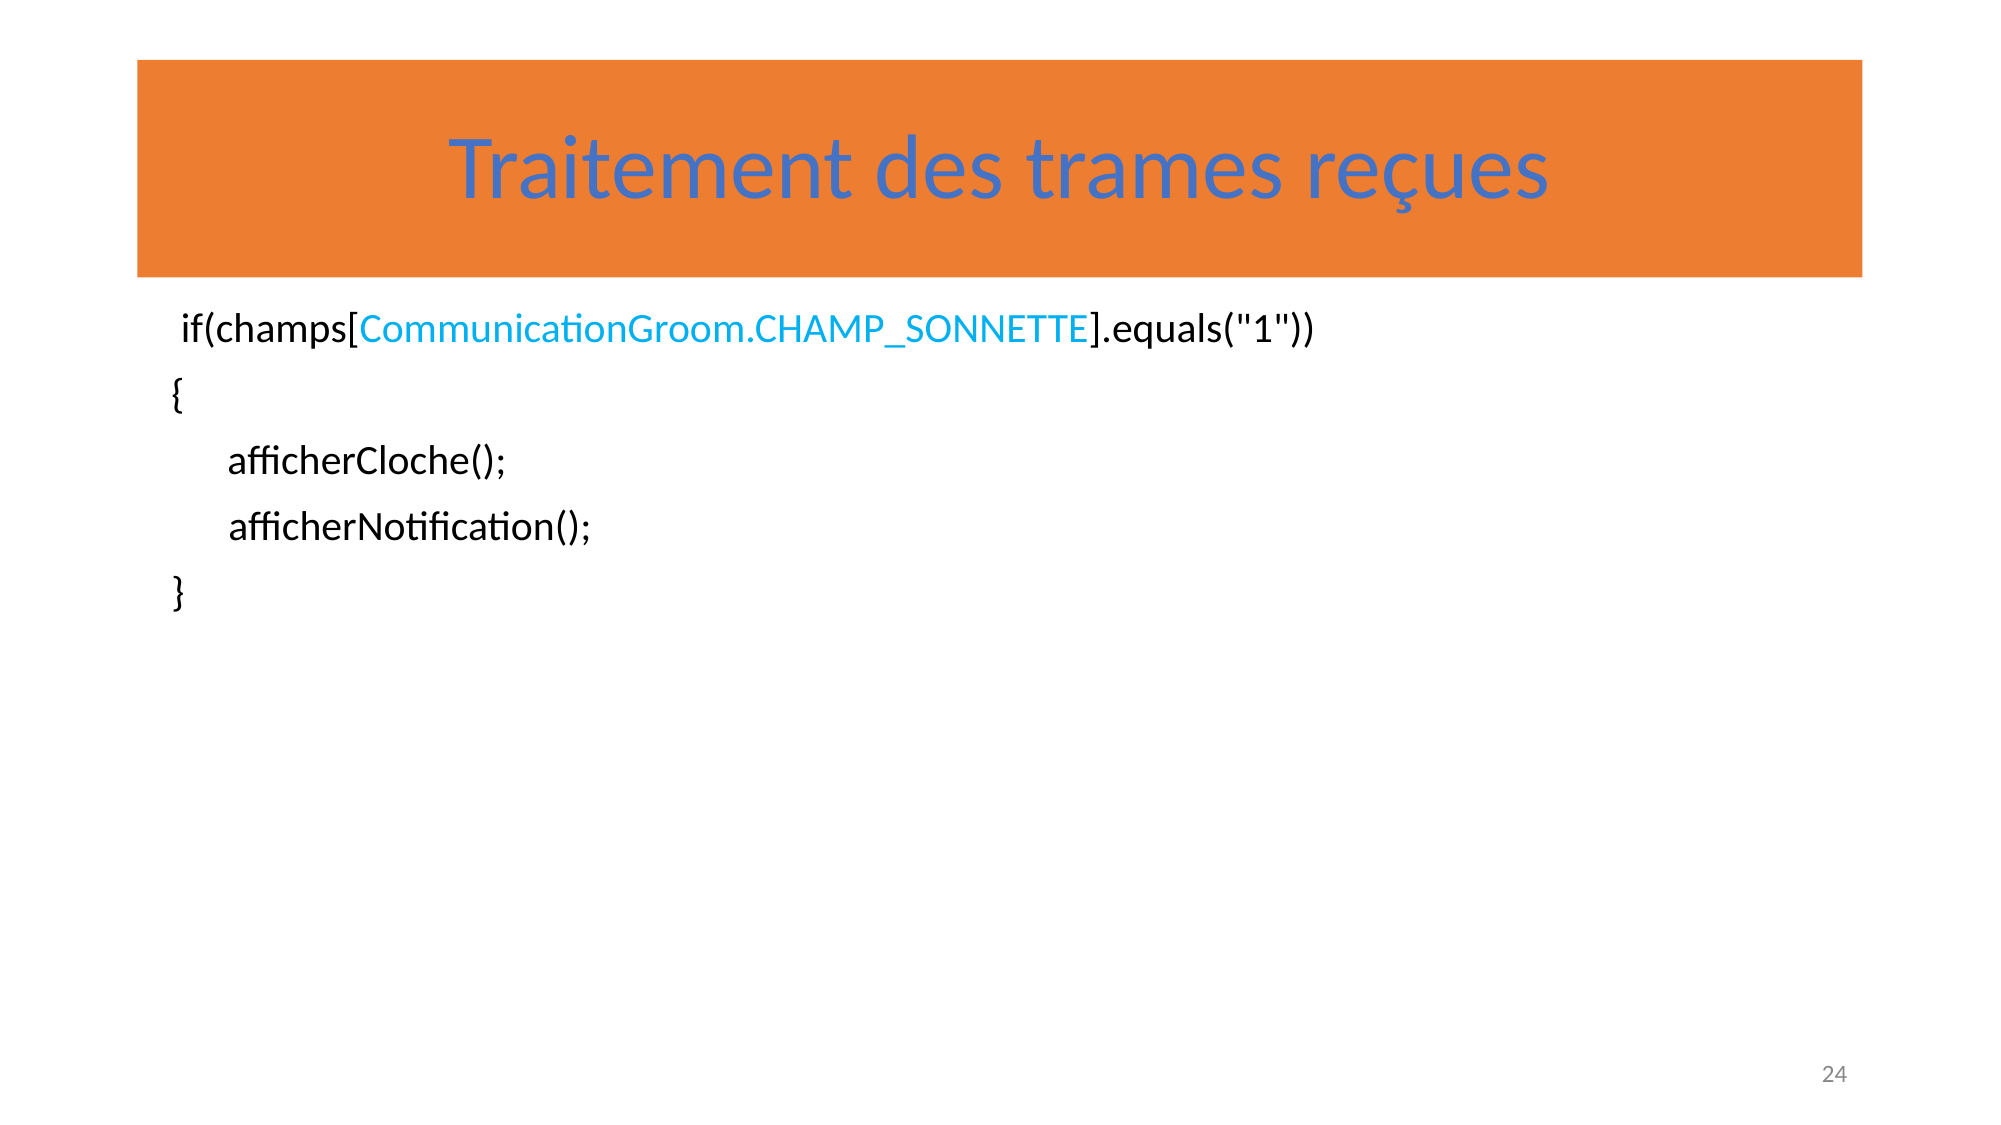

# Traitement des trames reçues
 if(champs[CommunicationGroom.CHAMP_SONNETTE].equals("1"))
{
afficherCloche();
      afficherNotification();
}

24